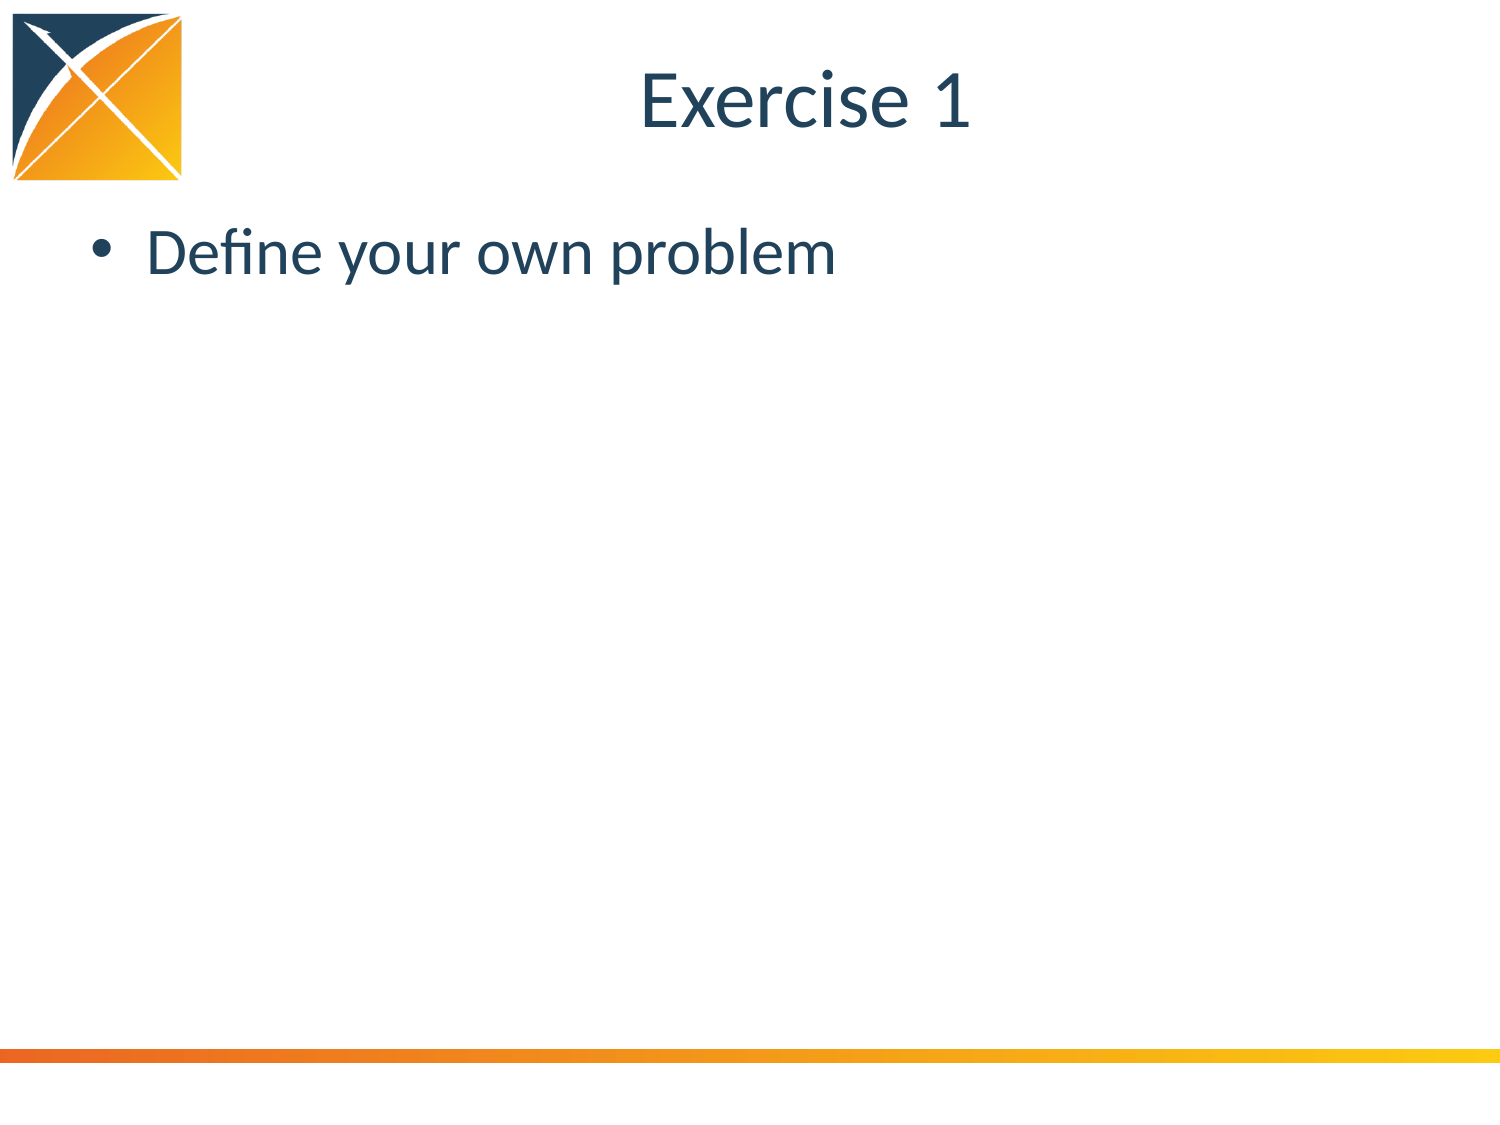

# Exercise 1
Define your own problem